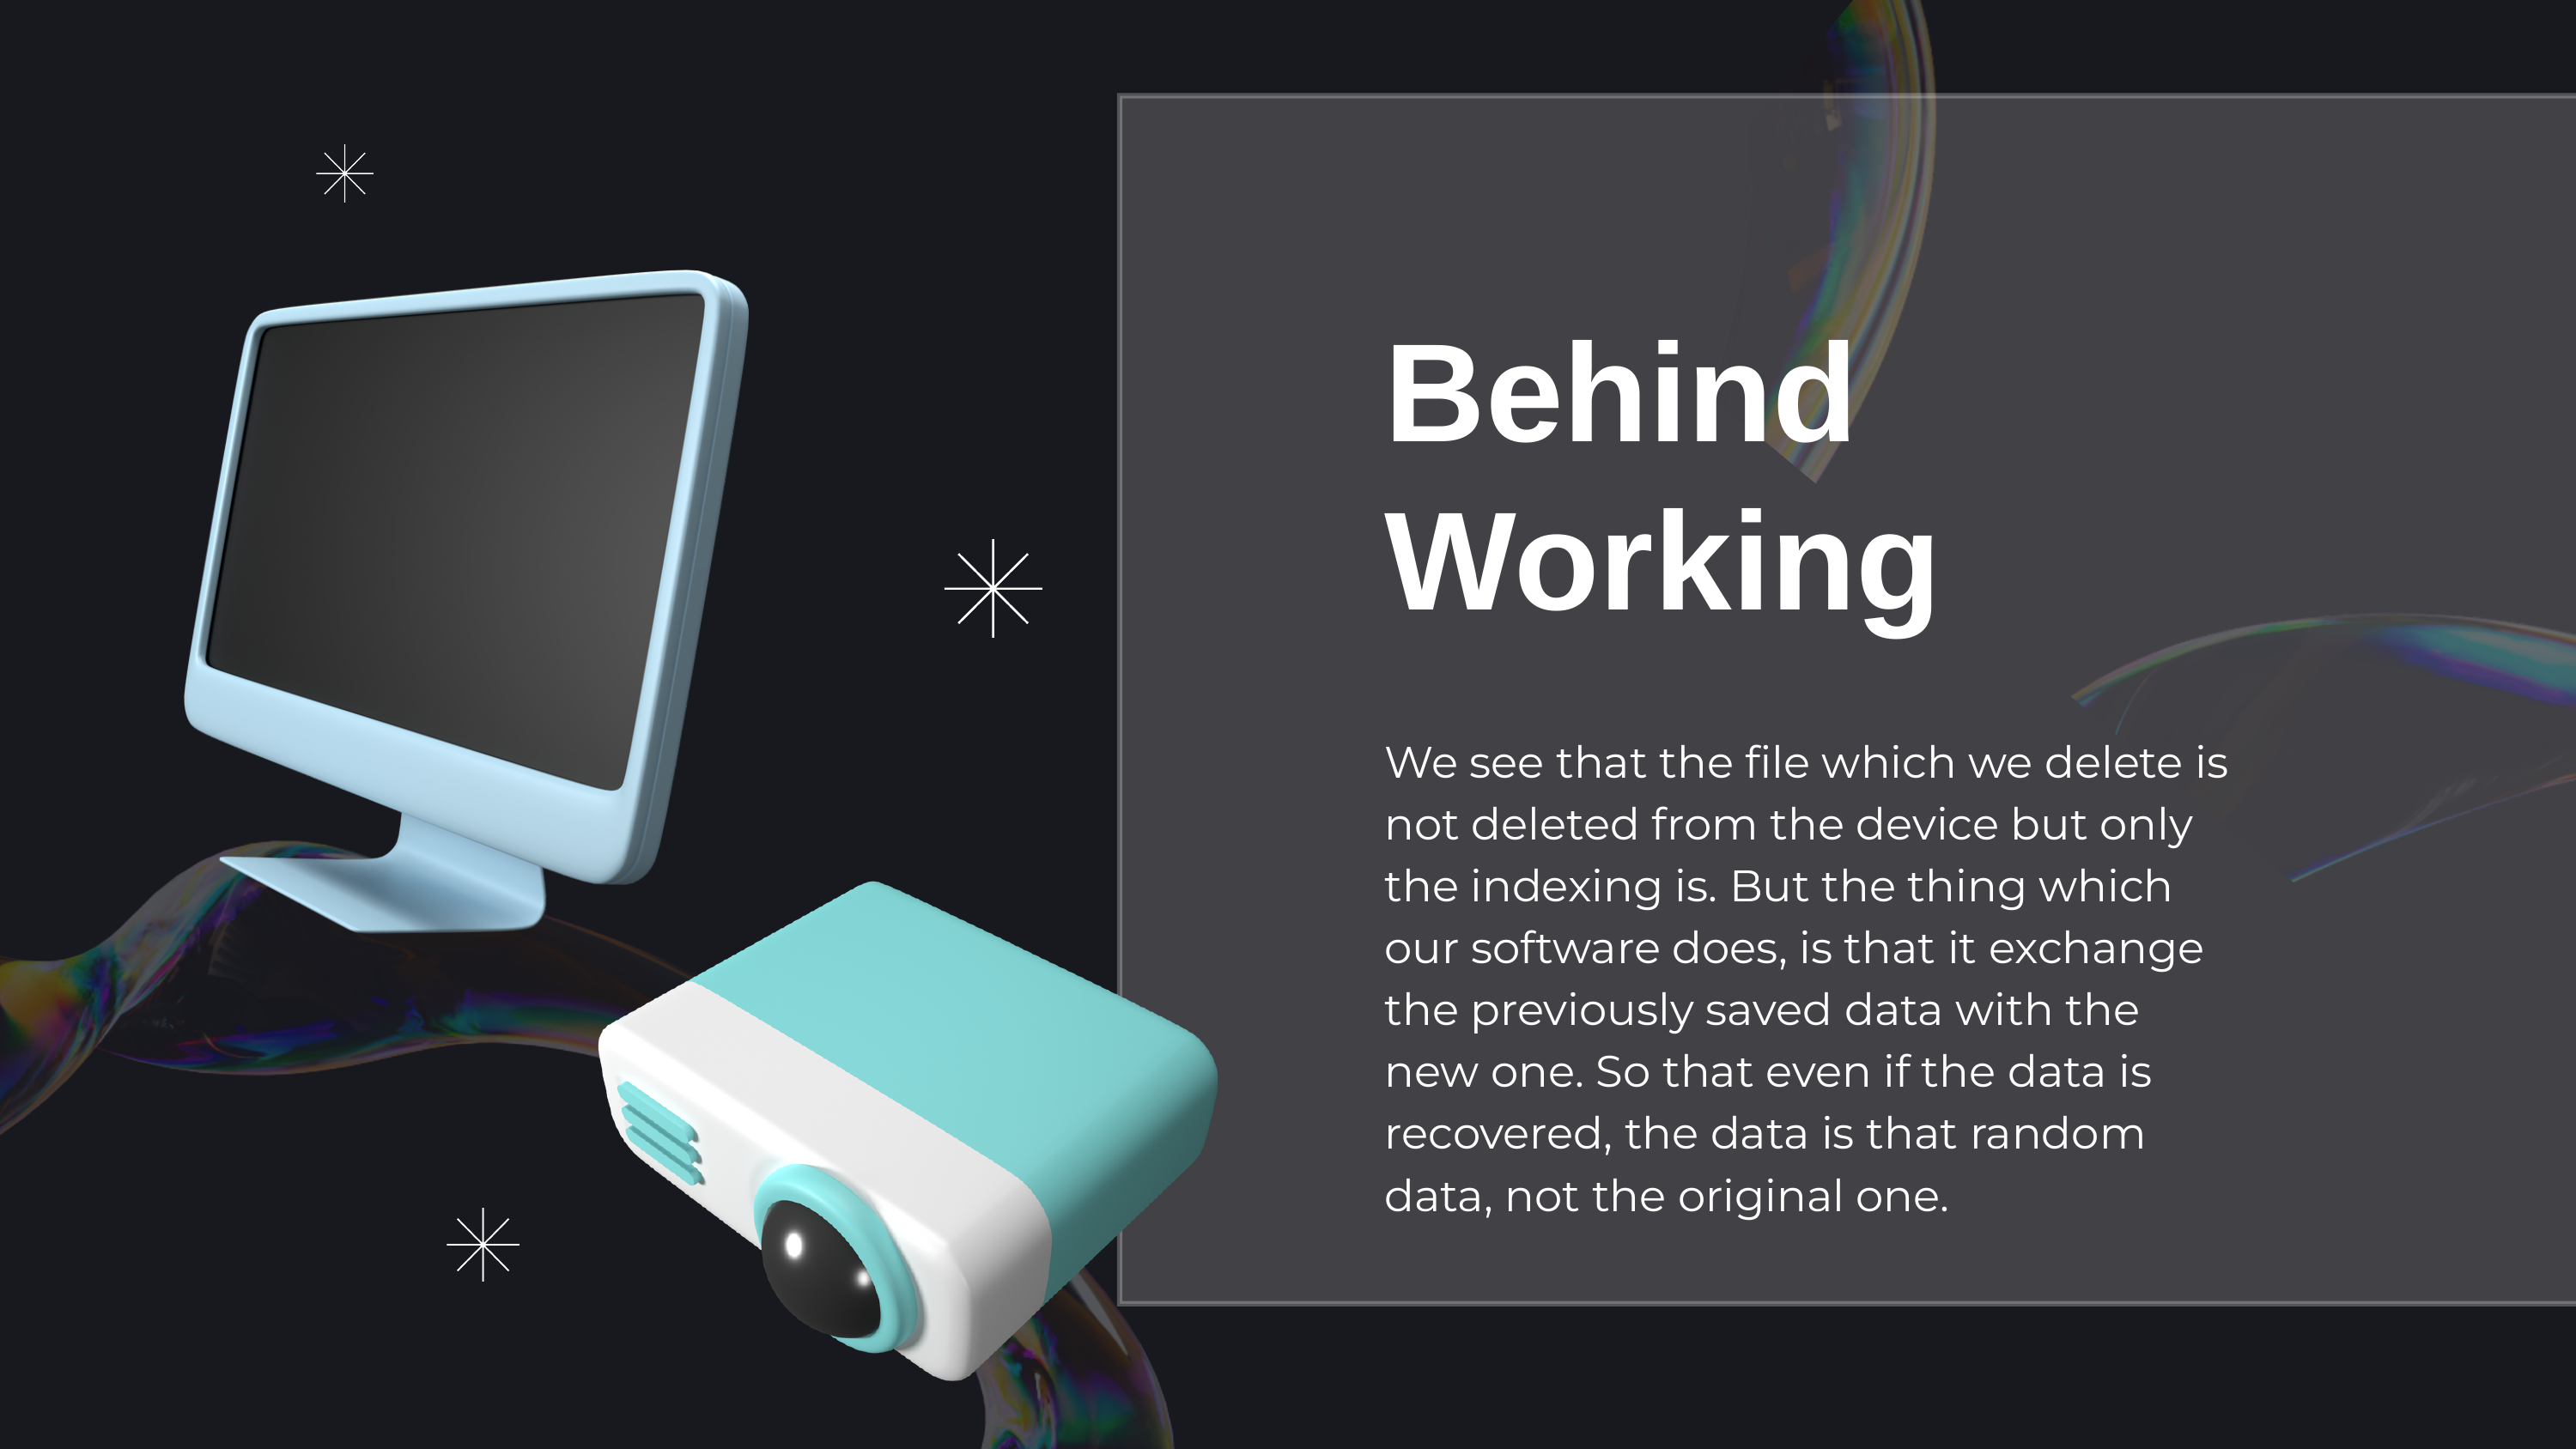

Behind Working

We see that the file which we delete is not deleted from the device but only the indexing is. But the thing which our software does, is that it exchange the previously saved data with the new one. So that even if the data is recovered, the data is that random data, not the original one.